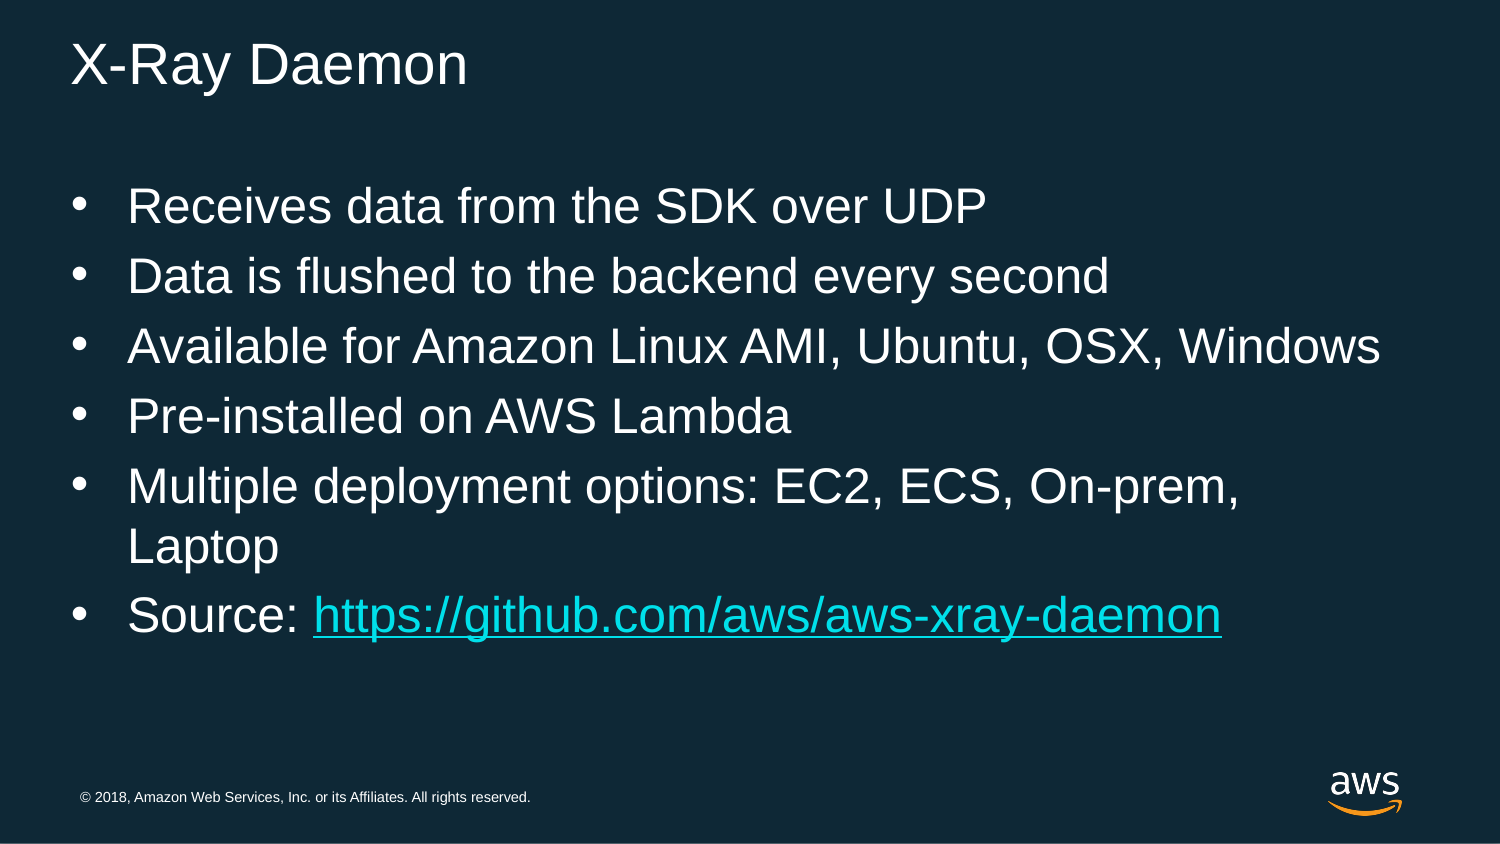

# X-Ray Daemon
Receives data from the SDK over UDP
Data is flushed to the backend every second
Available for Amazon Linux AMI, Ubuntu, OSX, Windows
Pre-installed on AWS Lambda
Multiple deployment options: EC2, ECS, On-prem, Laptop
Source: https://github.com/aws/aws-xray-daemon